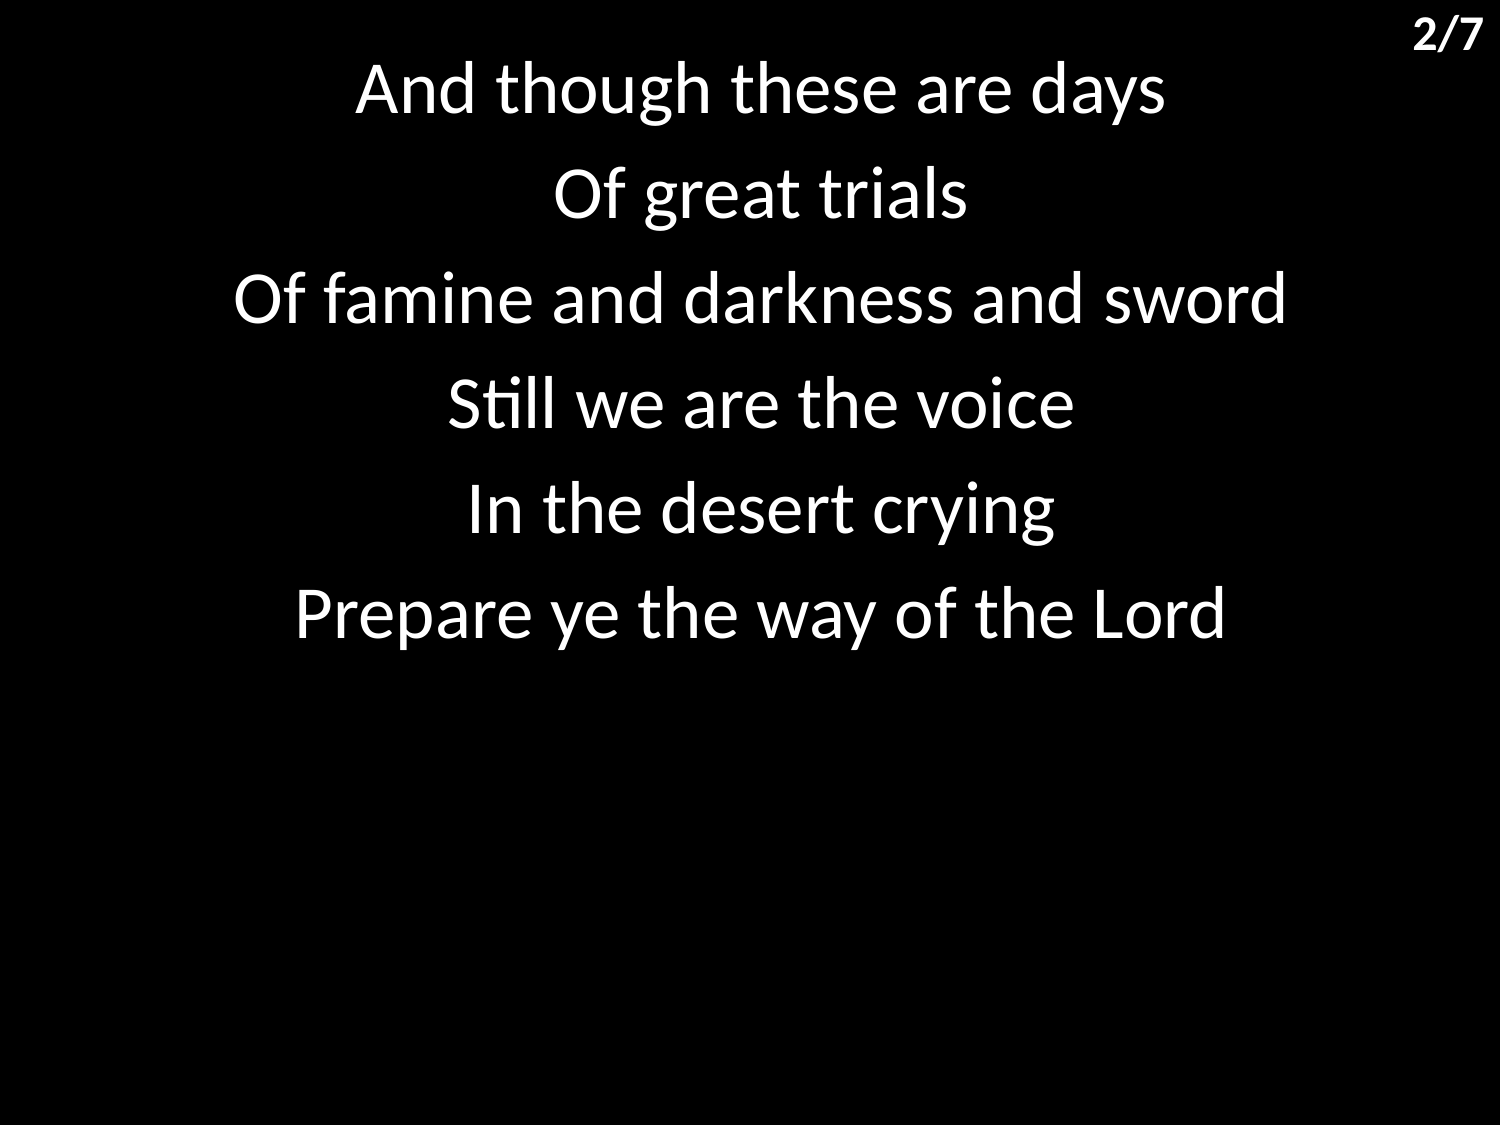

2/7
And though these are days
Of great trials
Of famine and darkness and sword
Still we are the voice
In the desert crying
Prepare ye the way of the Lord